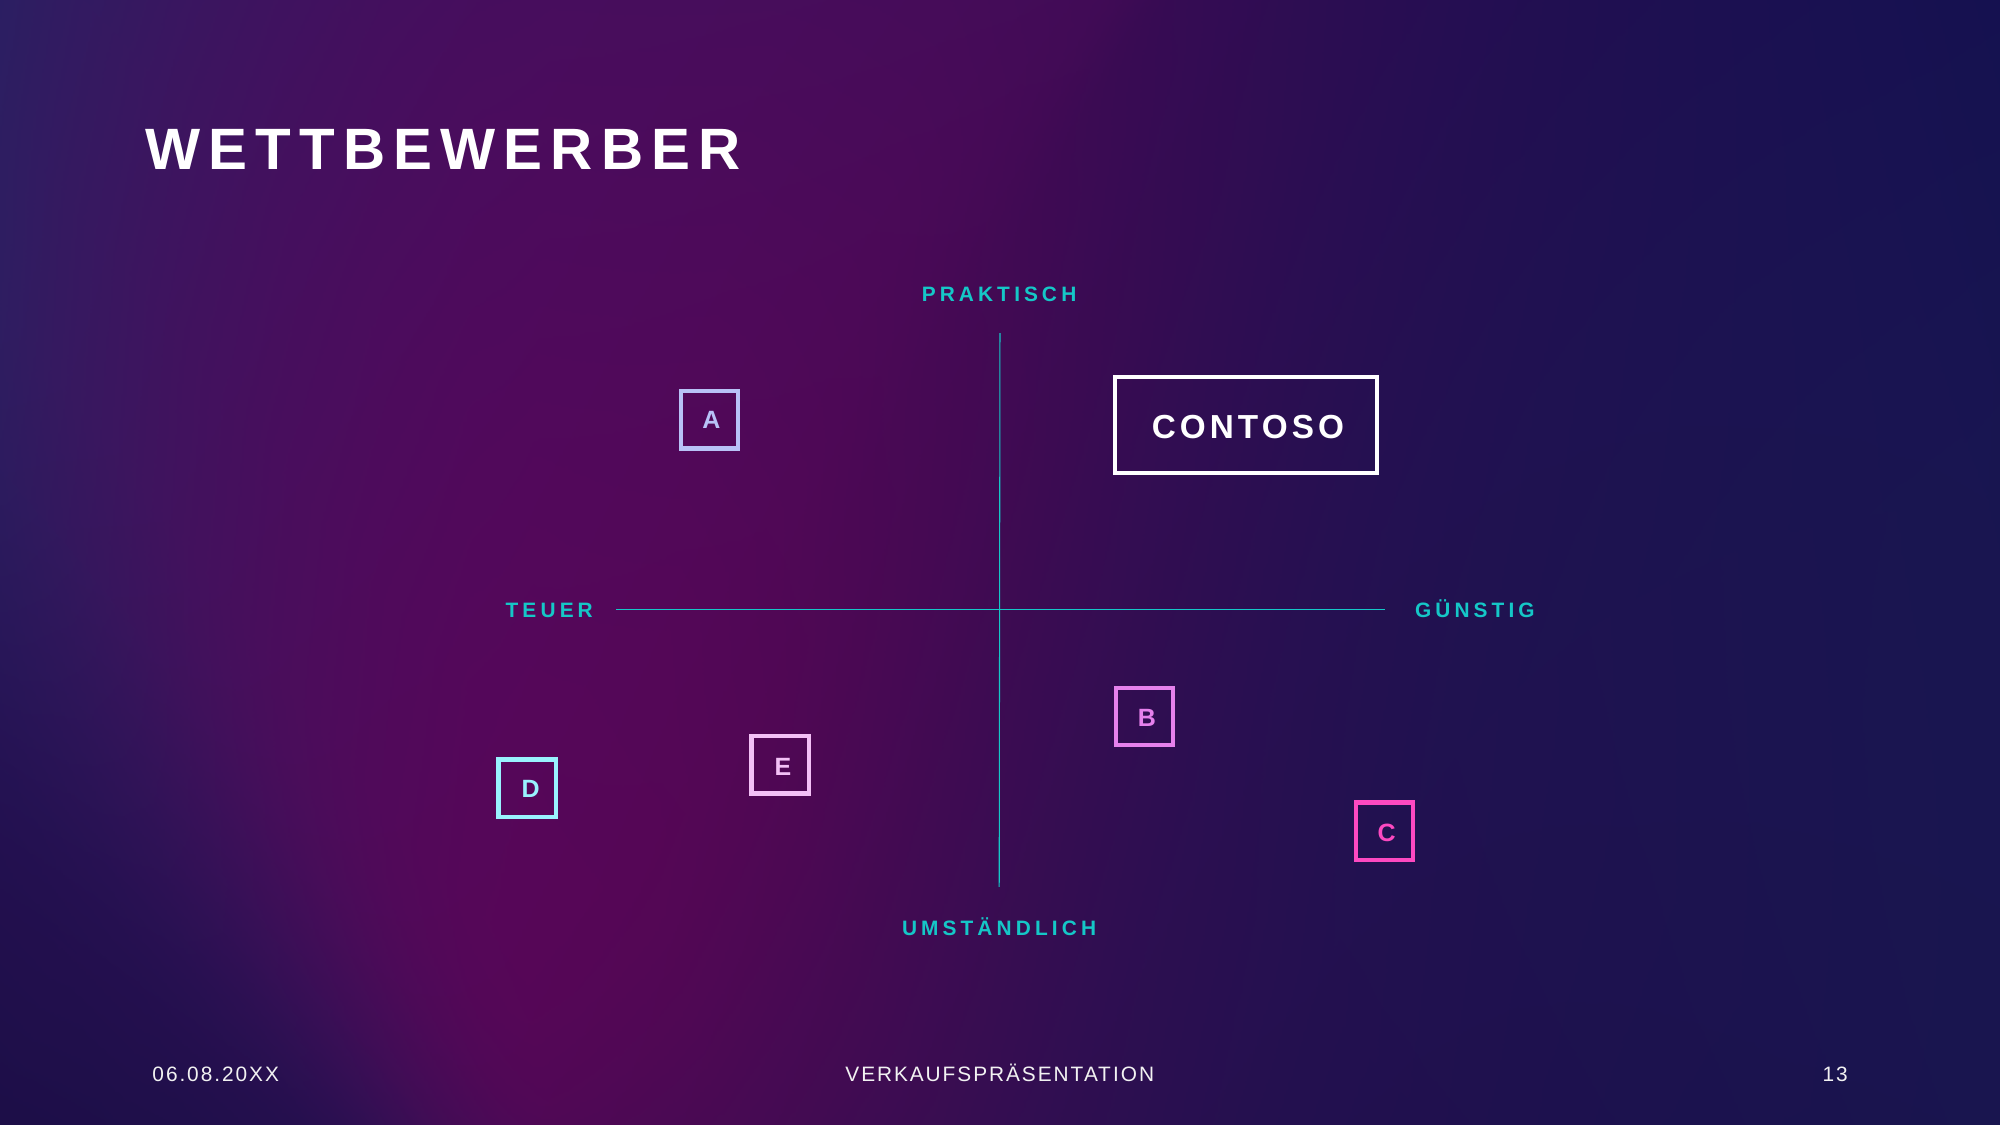

# Wettbewerber
Praktisch
Contoso

A

Teuer
Günstig
B

E

D

C

Umständlich
06.08.20XX
VERKAUFSPRÄSENTATION
13